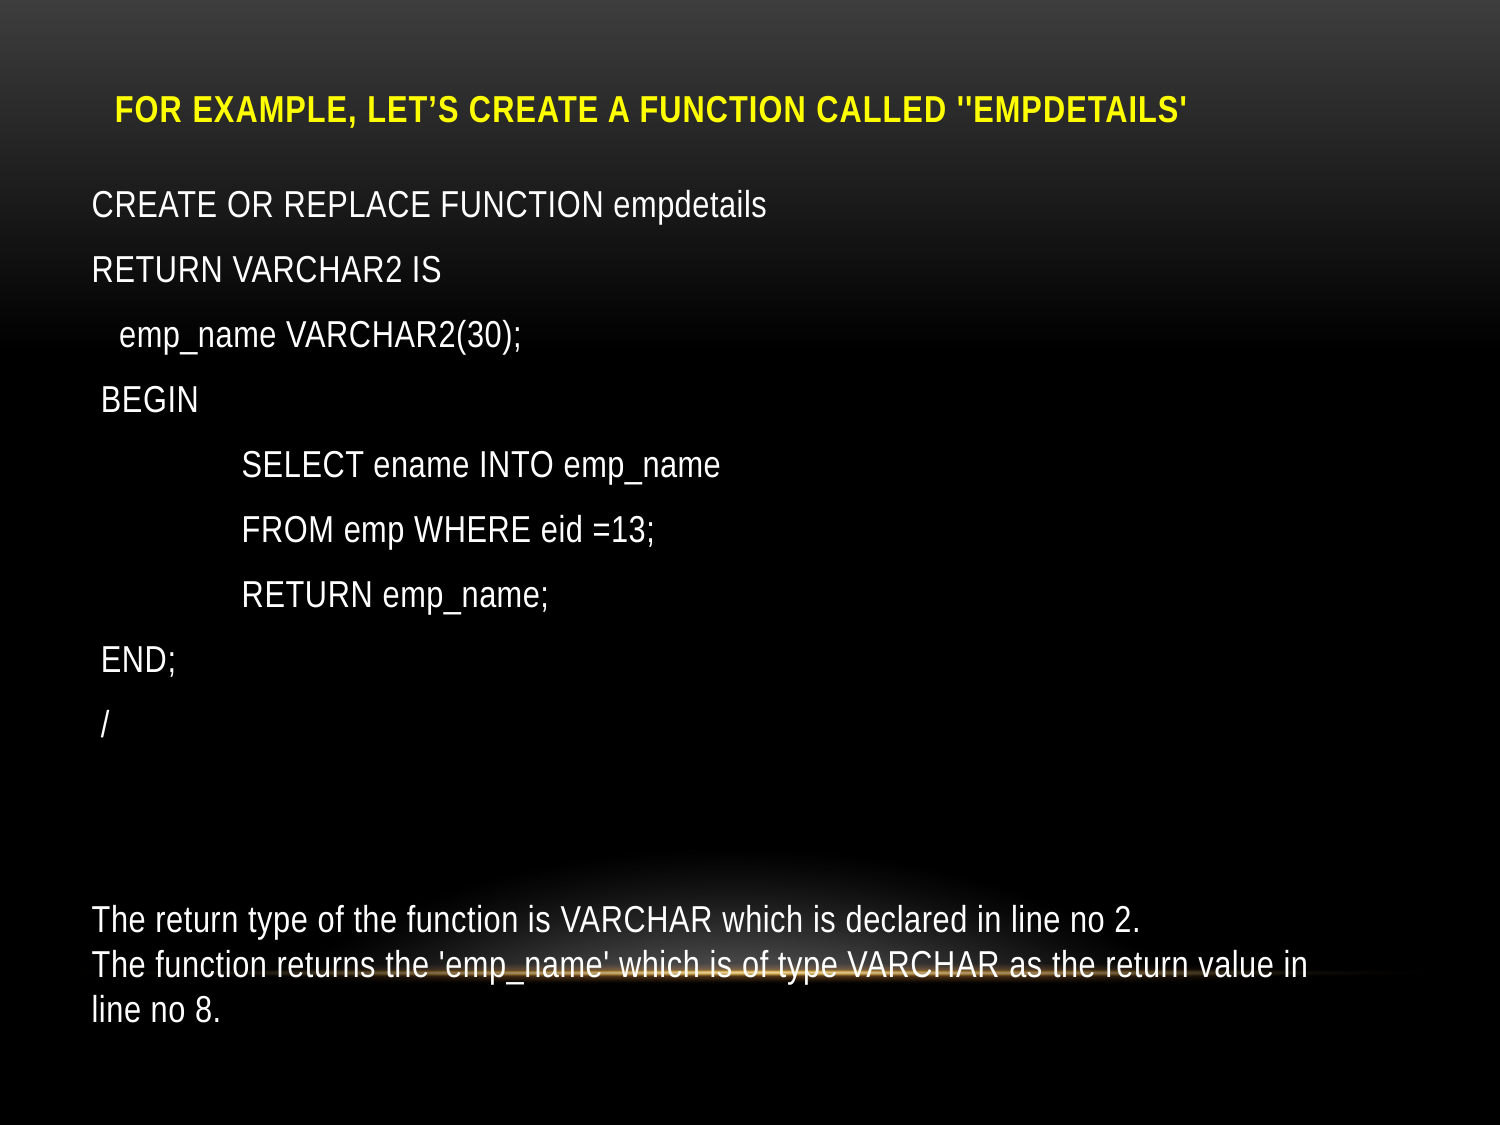

# For example, let’s create a function called ''empdetails'
CREATE OR REPLACE FUNCTION empdetails
RETURN VARCHAR2 IS
   emp_name VARCHAR2(30);
 BEGIN
	SELECT ename INTO emp_name
	FROM emp WHERE eid =13;
	RETURN emp_name;
 END;
 /

The return type of the function is VARCHAR which is declared in line no 2. 
The function returns the 'emp_name' which is of type VARCHAR as the return value in line no 8.